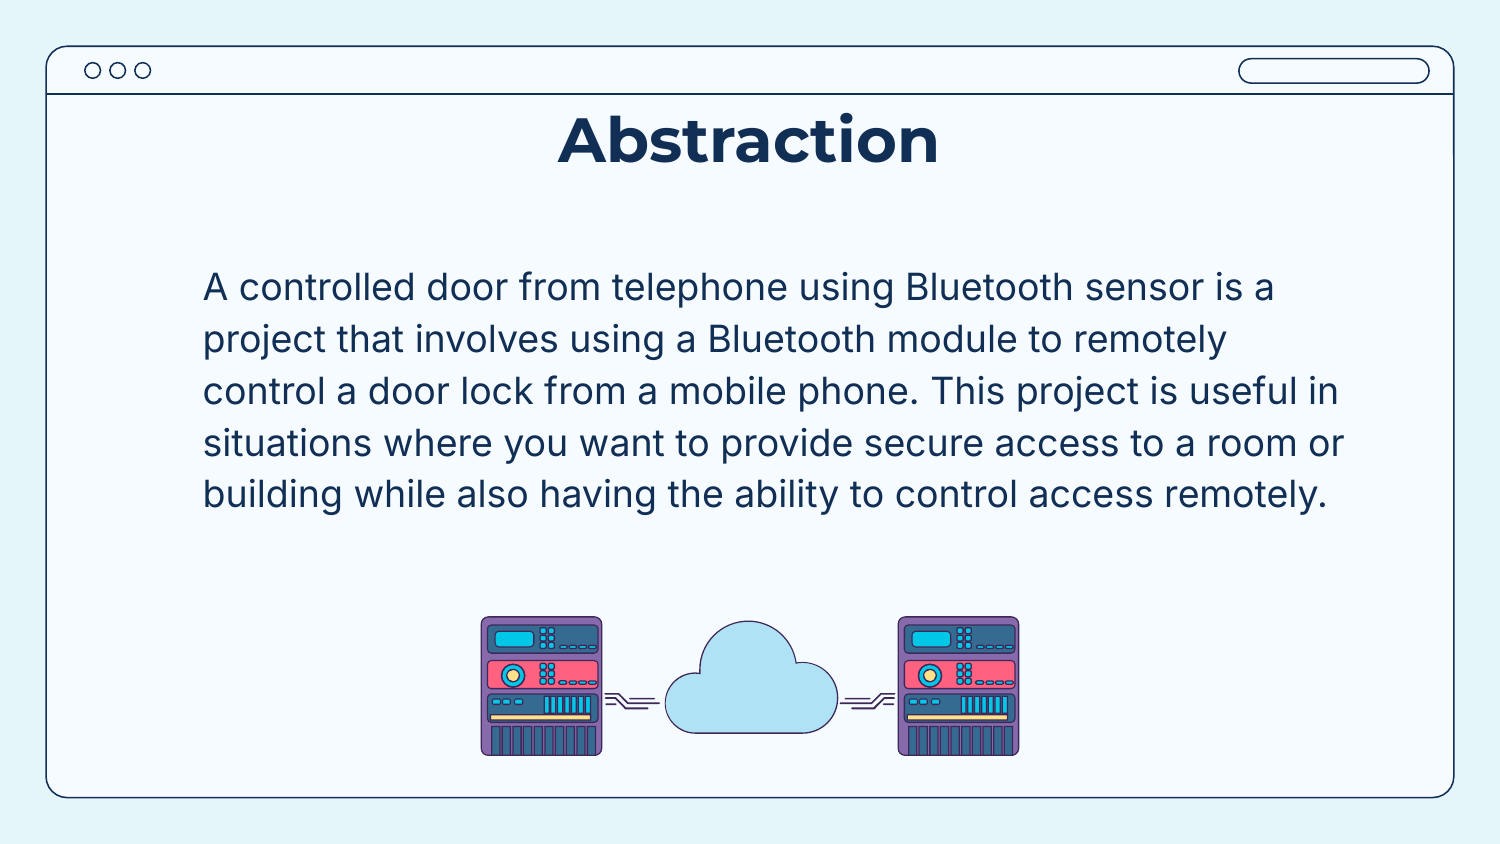

# Abstraction
A controlled door from telephone using Bluetooth sensor is a project that involves using a Bluetooth module to remotely control a door lock from a mobile phone. This project is useful in situations where you want to provide secure access to a room or building while also having the ability to control access remotely.